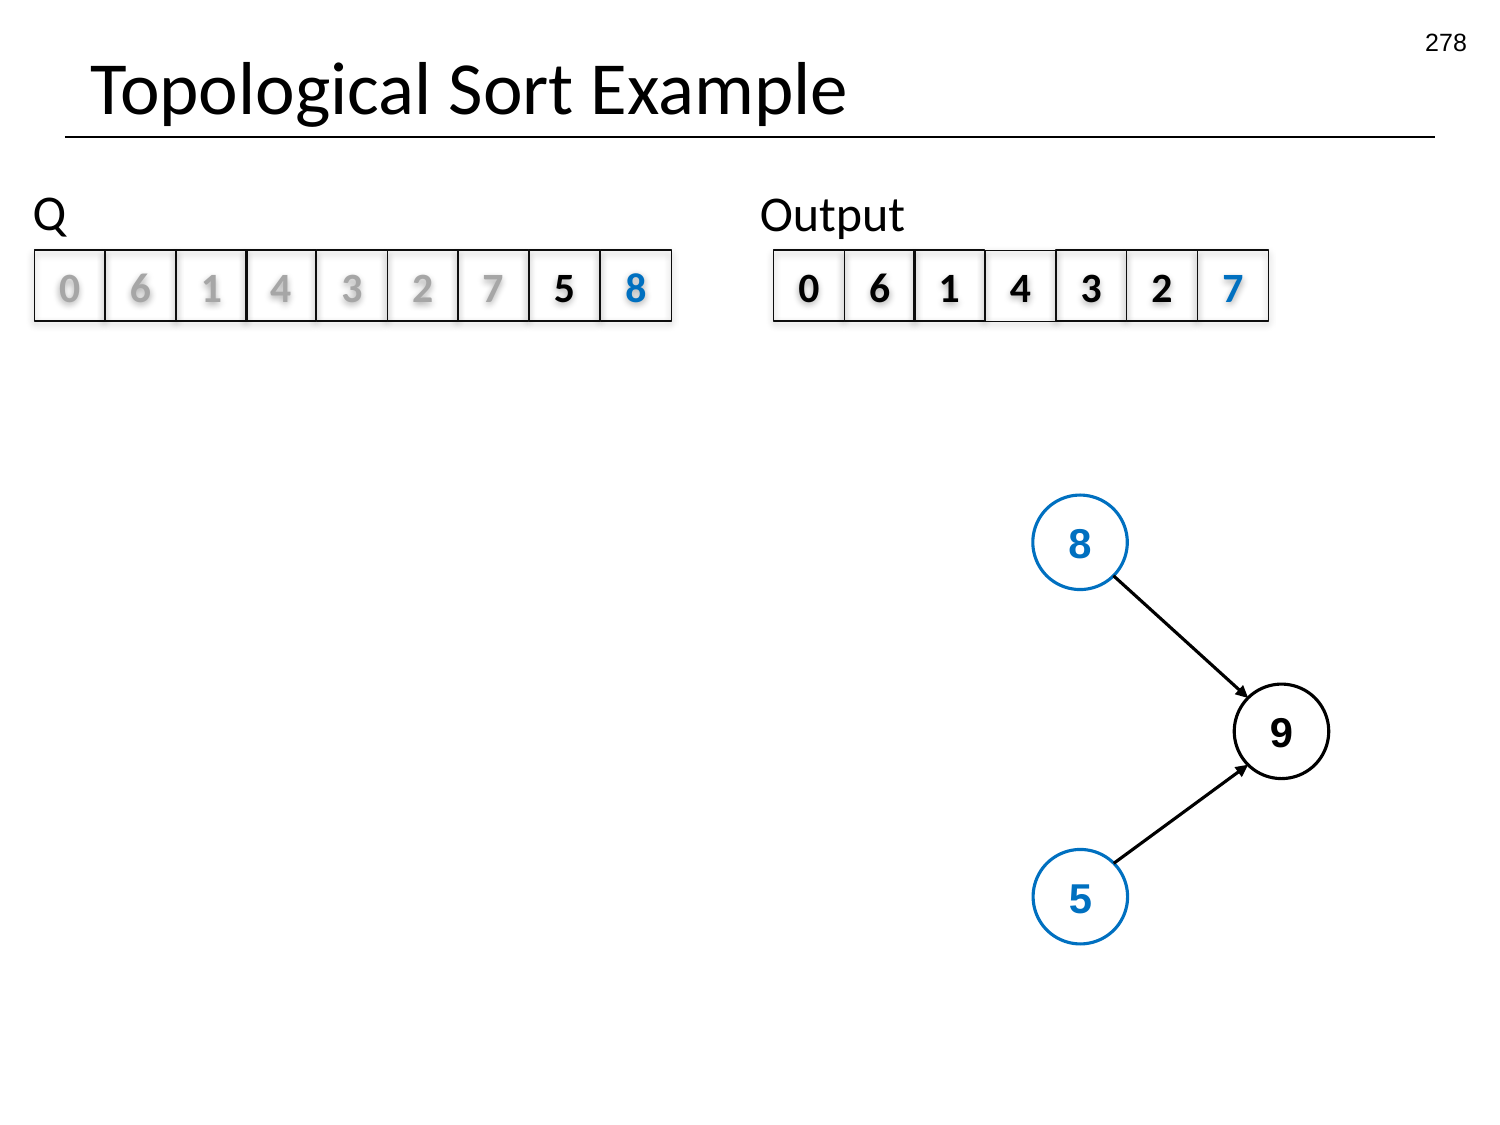

278
# Topological Sort Example
Q
Output
0
6
1
4
3
2
7
8
0
6
1
3
2
7
5
4
8
9
5